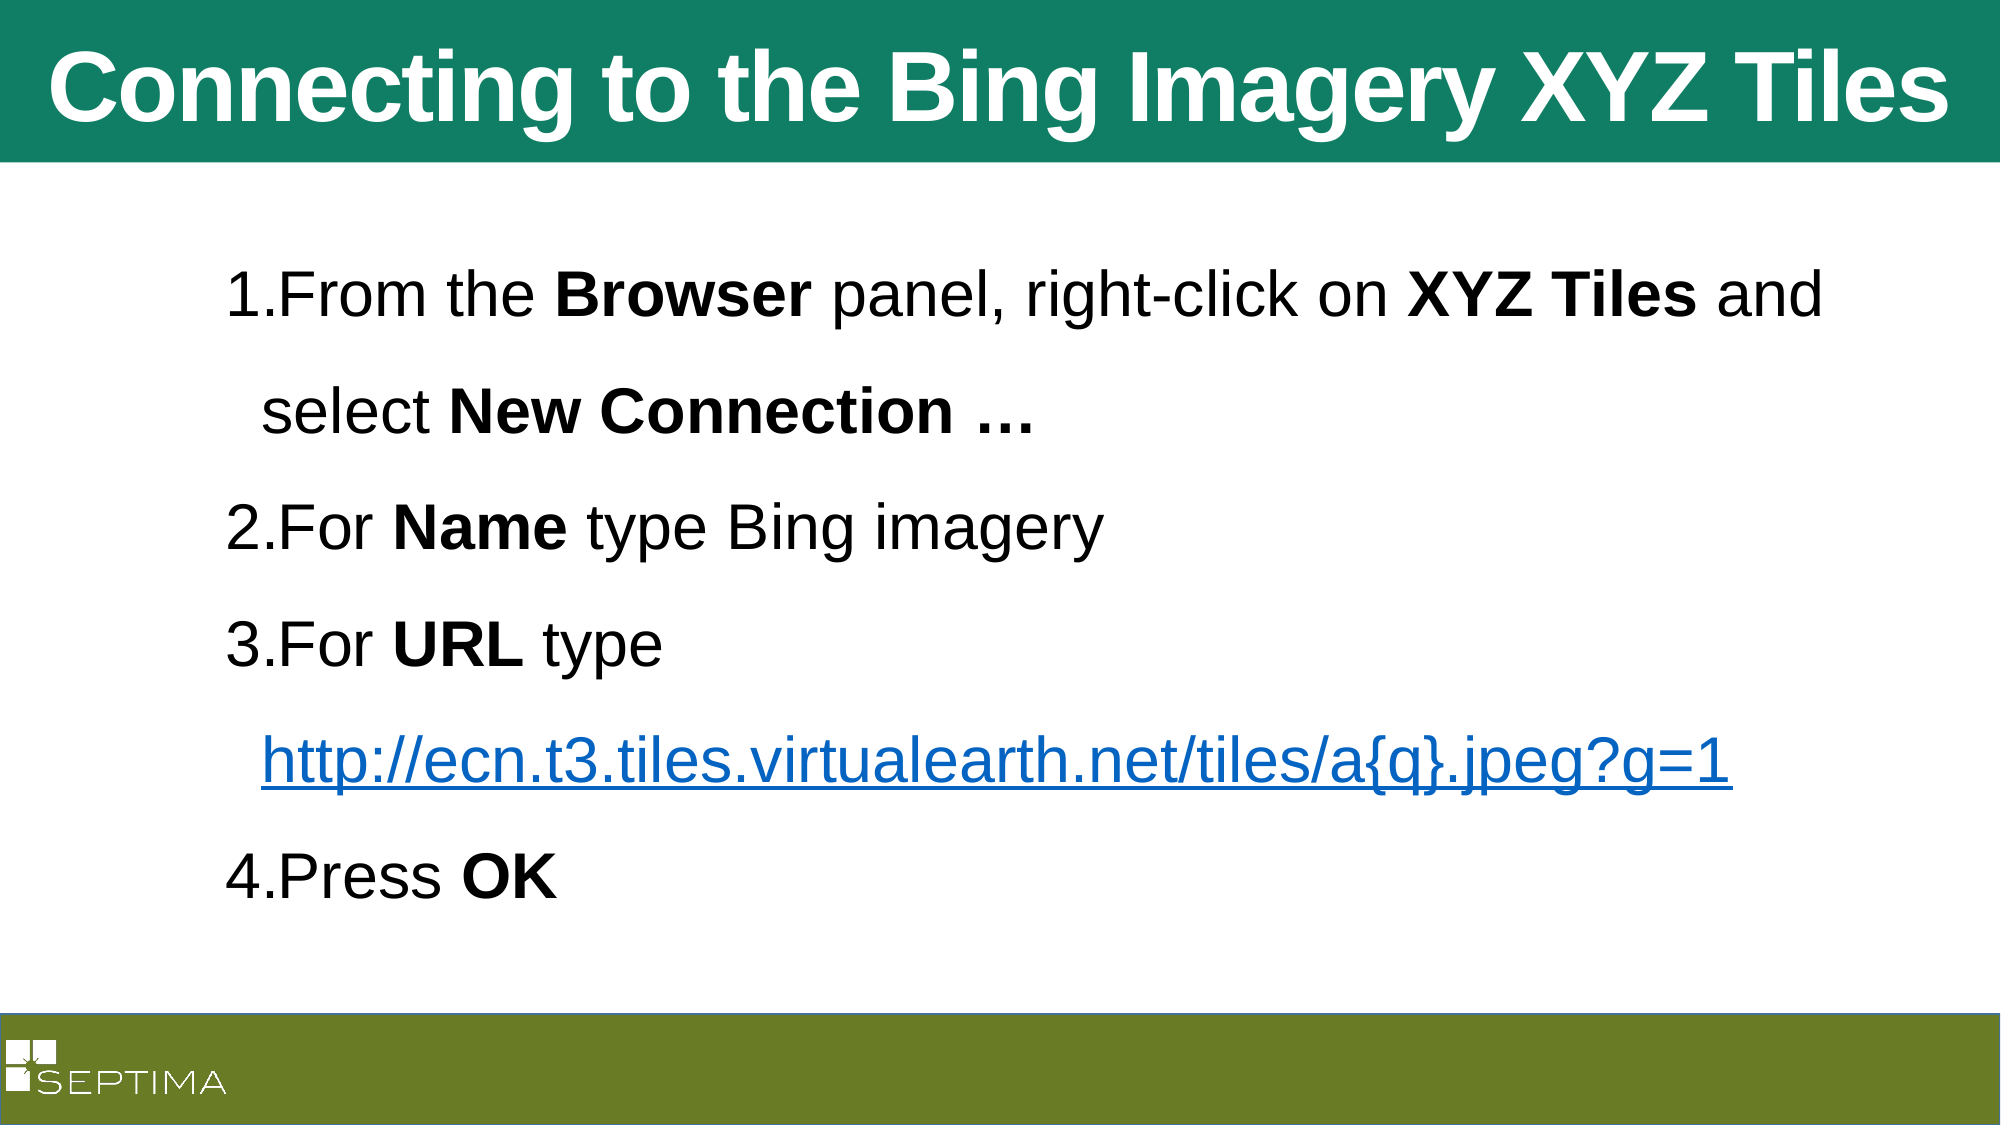

Connecting to the Bing Imagery XYZ Tiles
From the Browser panel, right-click on XYZ Tiles and select New Connection …
For Name type Bing imagery
For URL type http://ecn.t3.tiles.virtualearth.net/tiles/a{q}.jpeg?g=1
Press OK